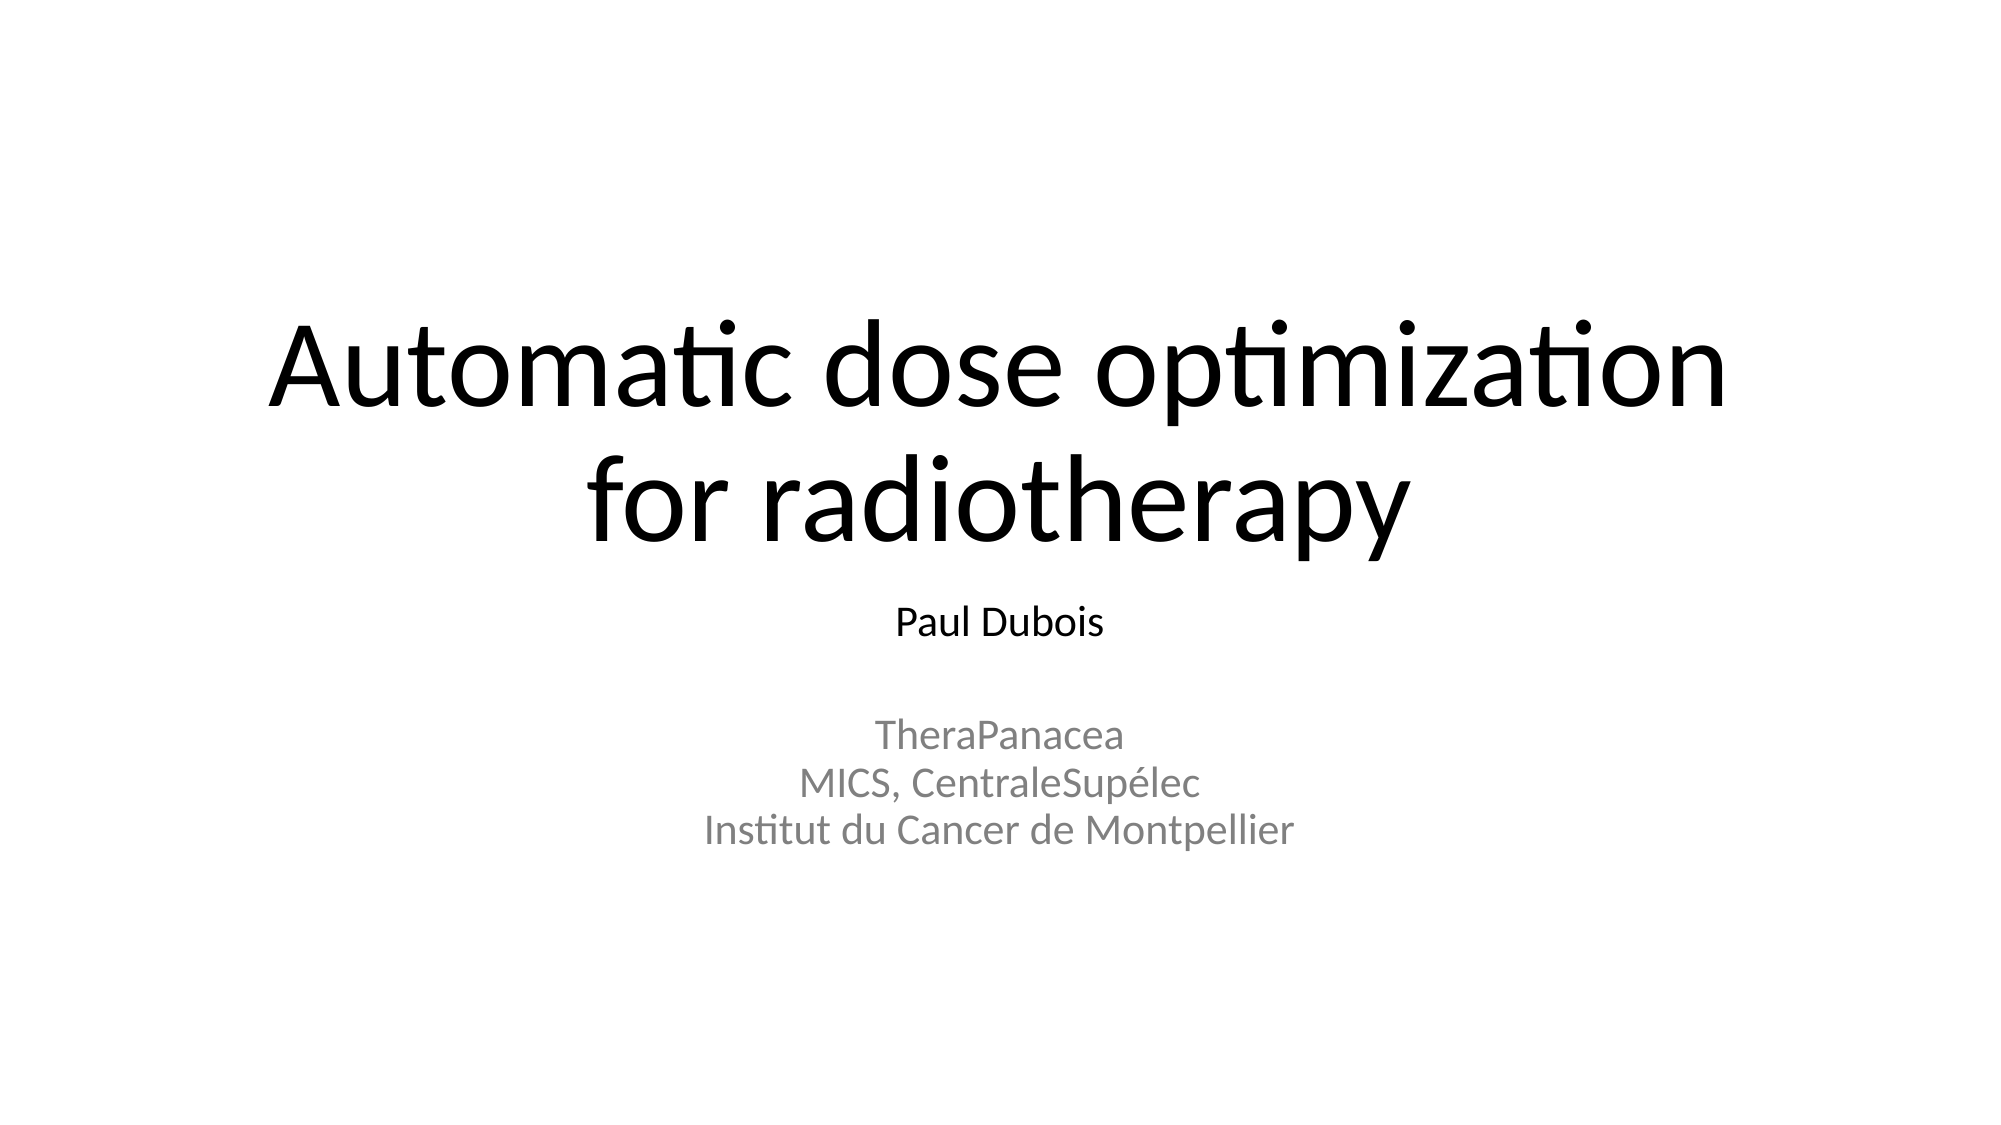

# Automatic dose optimization for radiotherapy
Paul Dubois

TheraPanacea
MICS, CentraleSupélec
Institut du Cancer de Montpellier